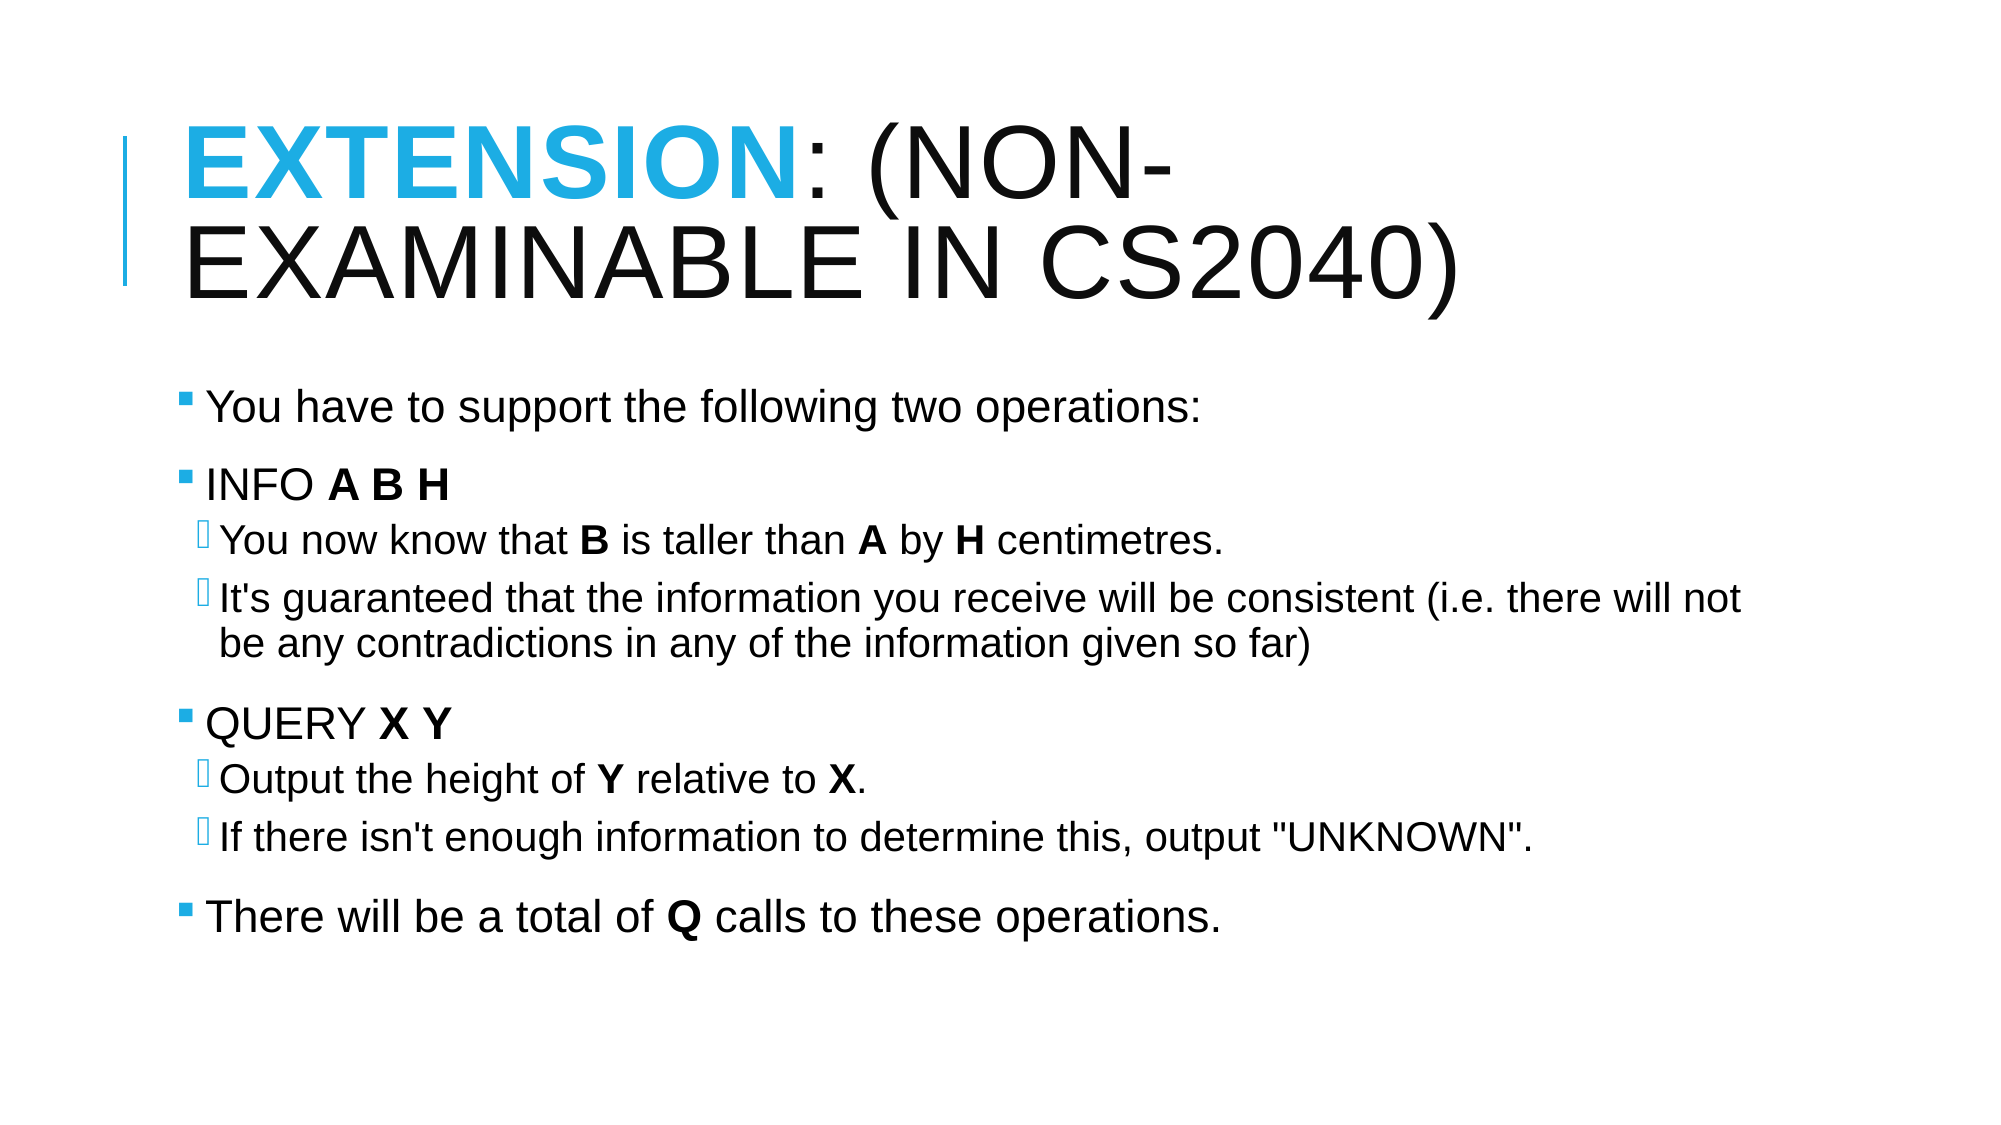

# Extension: (Non-examinable in CS2040)
You have to support the following two operations:
INFO A B H
You now know that B is taller than A by H centimetres.
It's guaranteed that the information you receive will be consistent (i.e. there will not be any contradictions in any of the information given so far)
QUERY X Y
Output the height of Y relative to X.
If there isn't enough information to determine this, output "UNKNOWN".
There will be a total of Q calls to these operations.